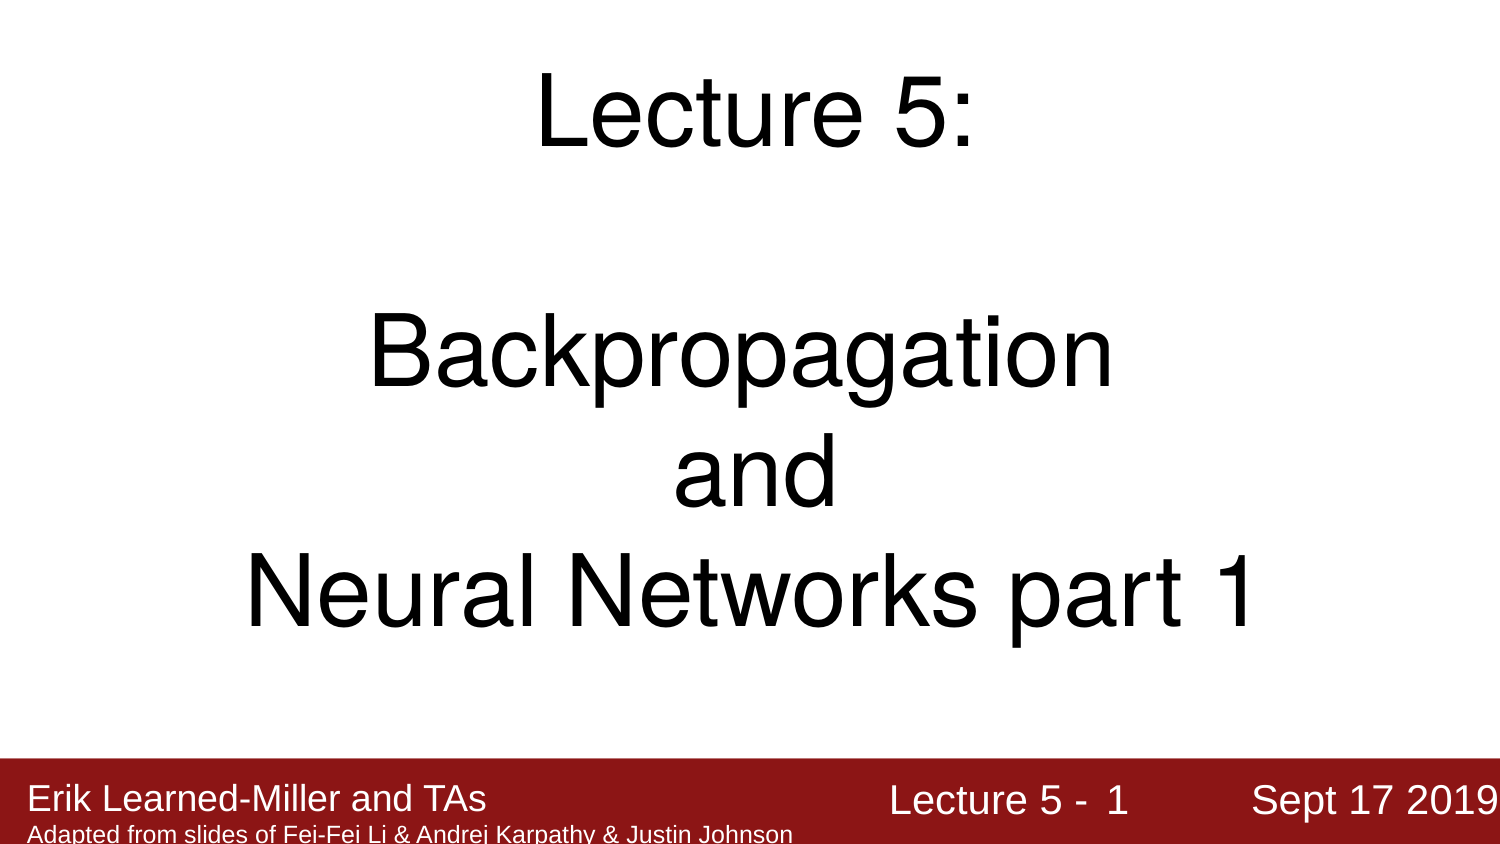

Lecture 5:

Backpropagation
and
Neural Networks part 1

1